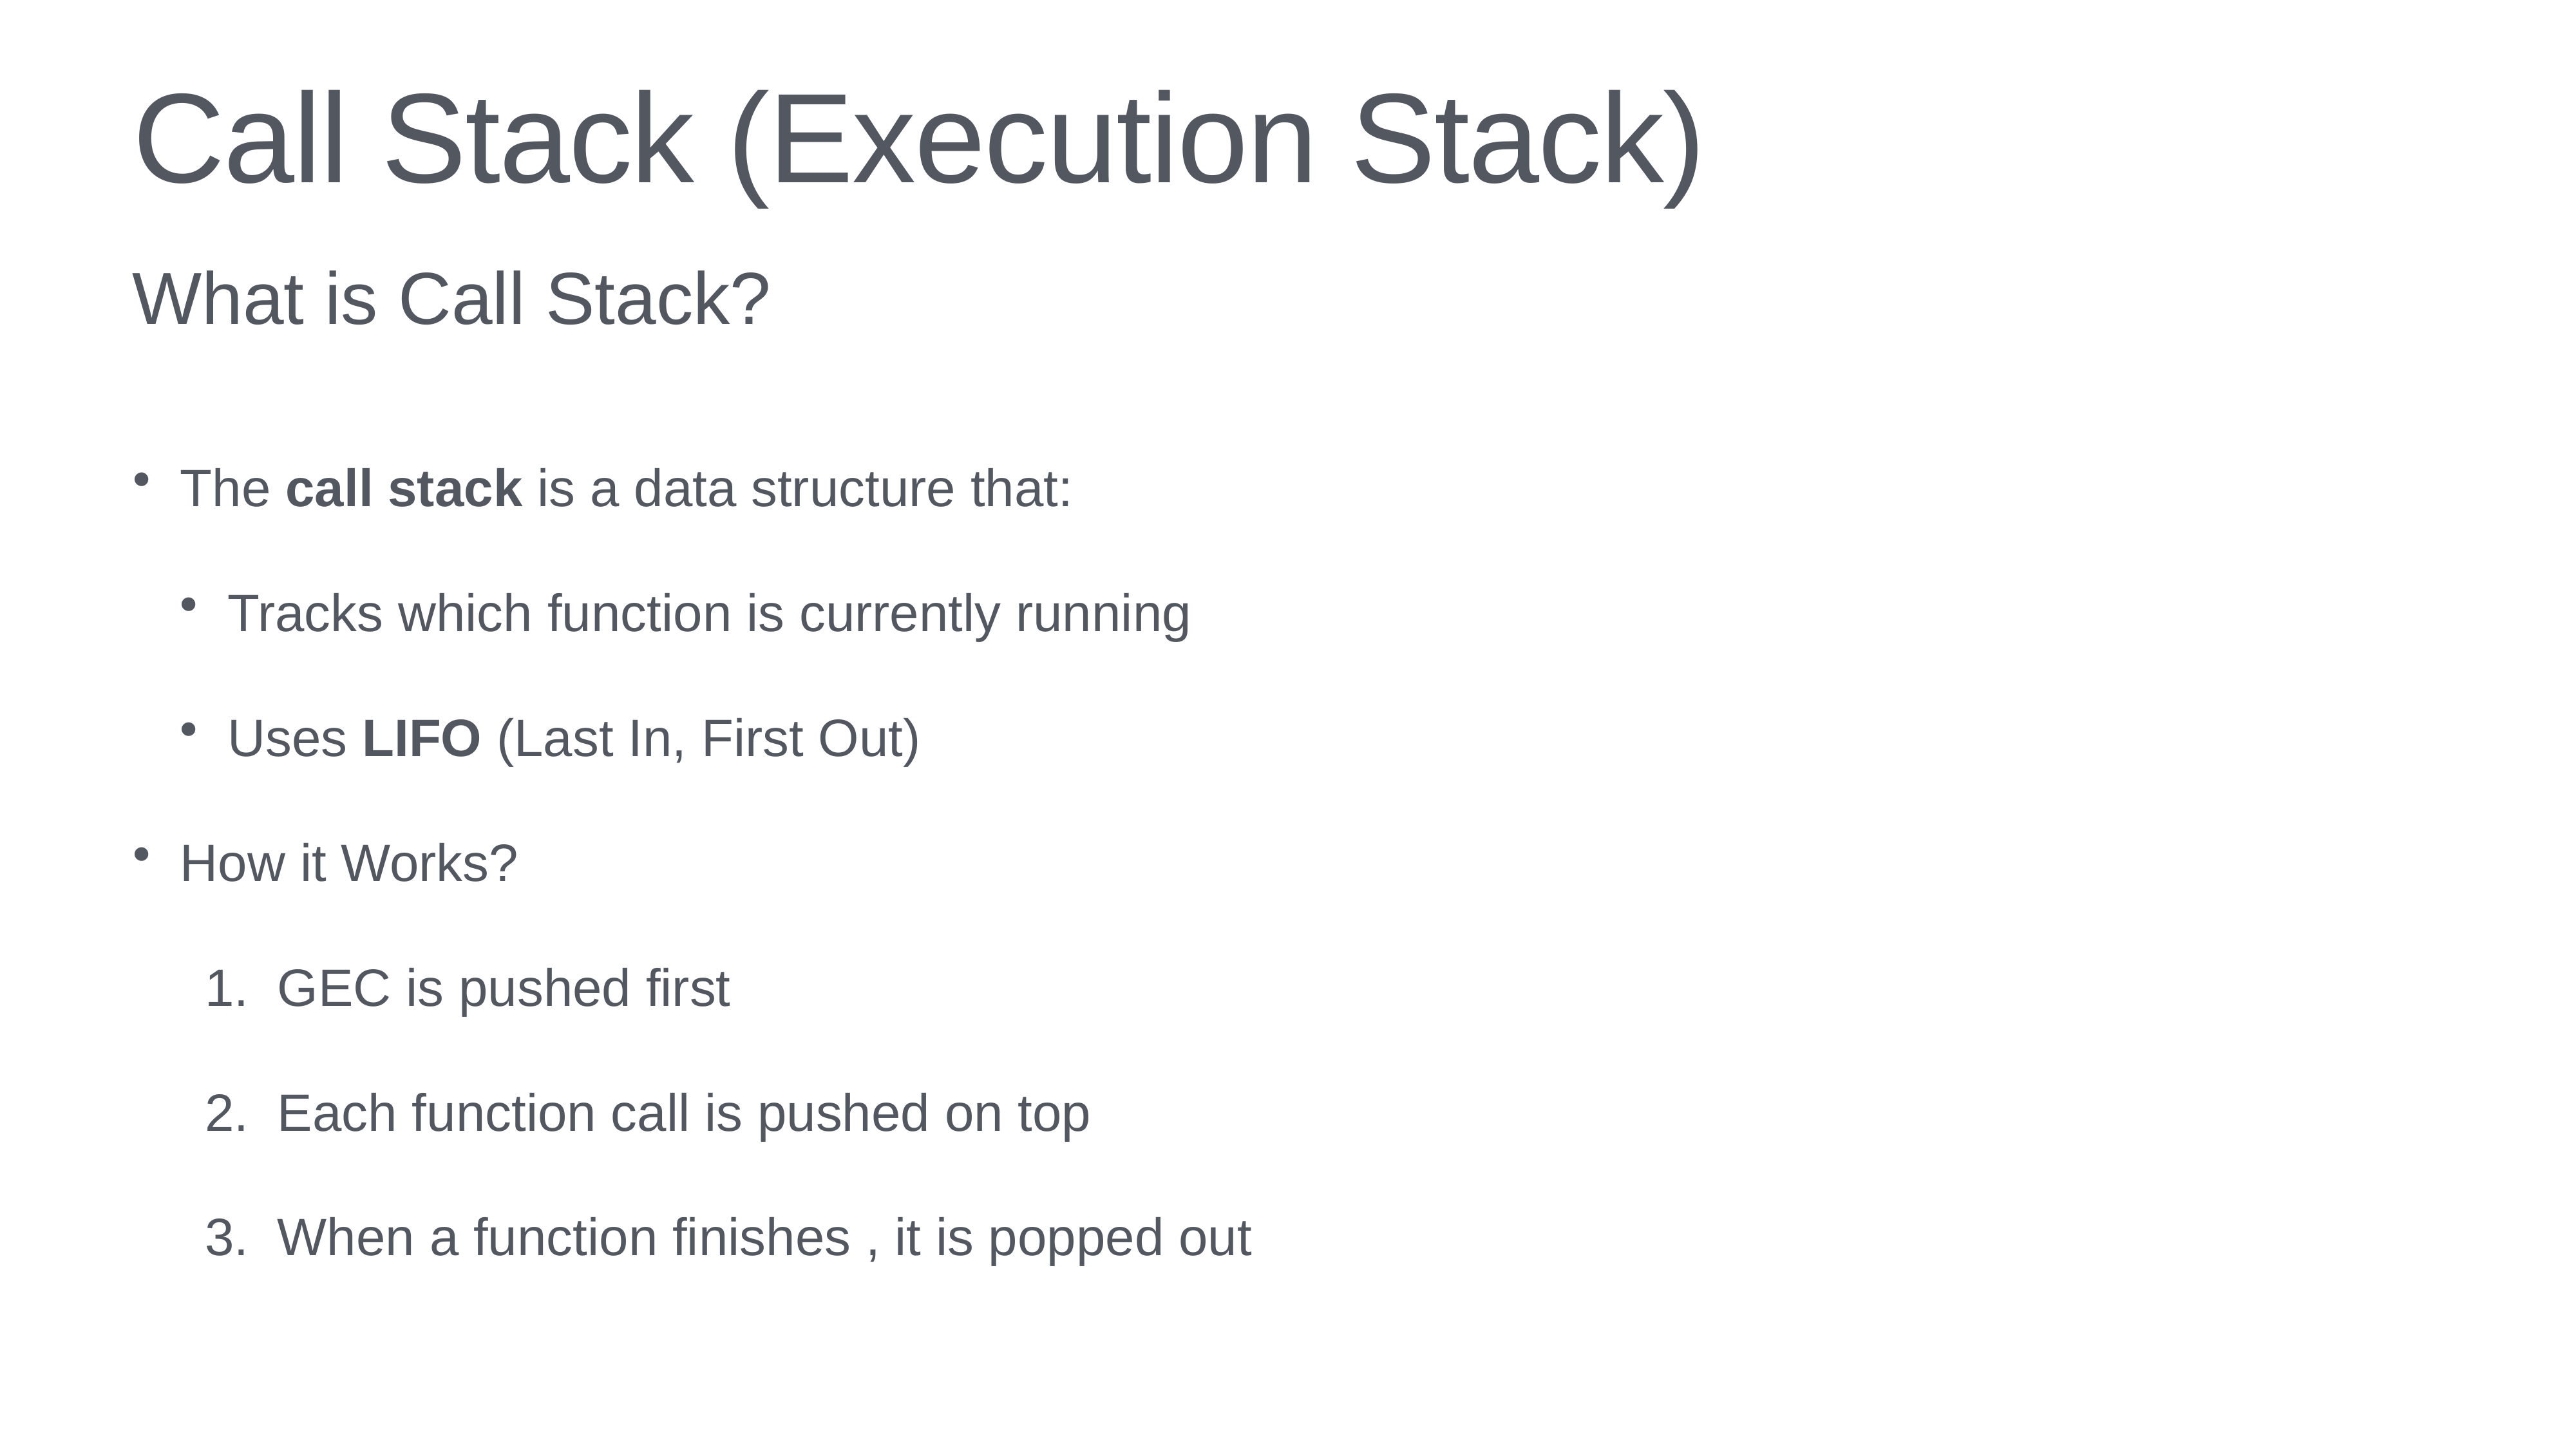

# Call Stack (Execution Stack)
What is Call Stack?
The call stack is a data structure that:
Tracks which function is currently running
Uses LIFO (Last In, First Out)
How it Works?
GEC is pushed first
Each function call is pushed on top
When a function finishes , it is popped out